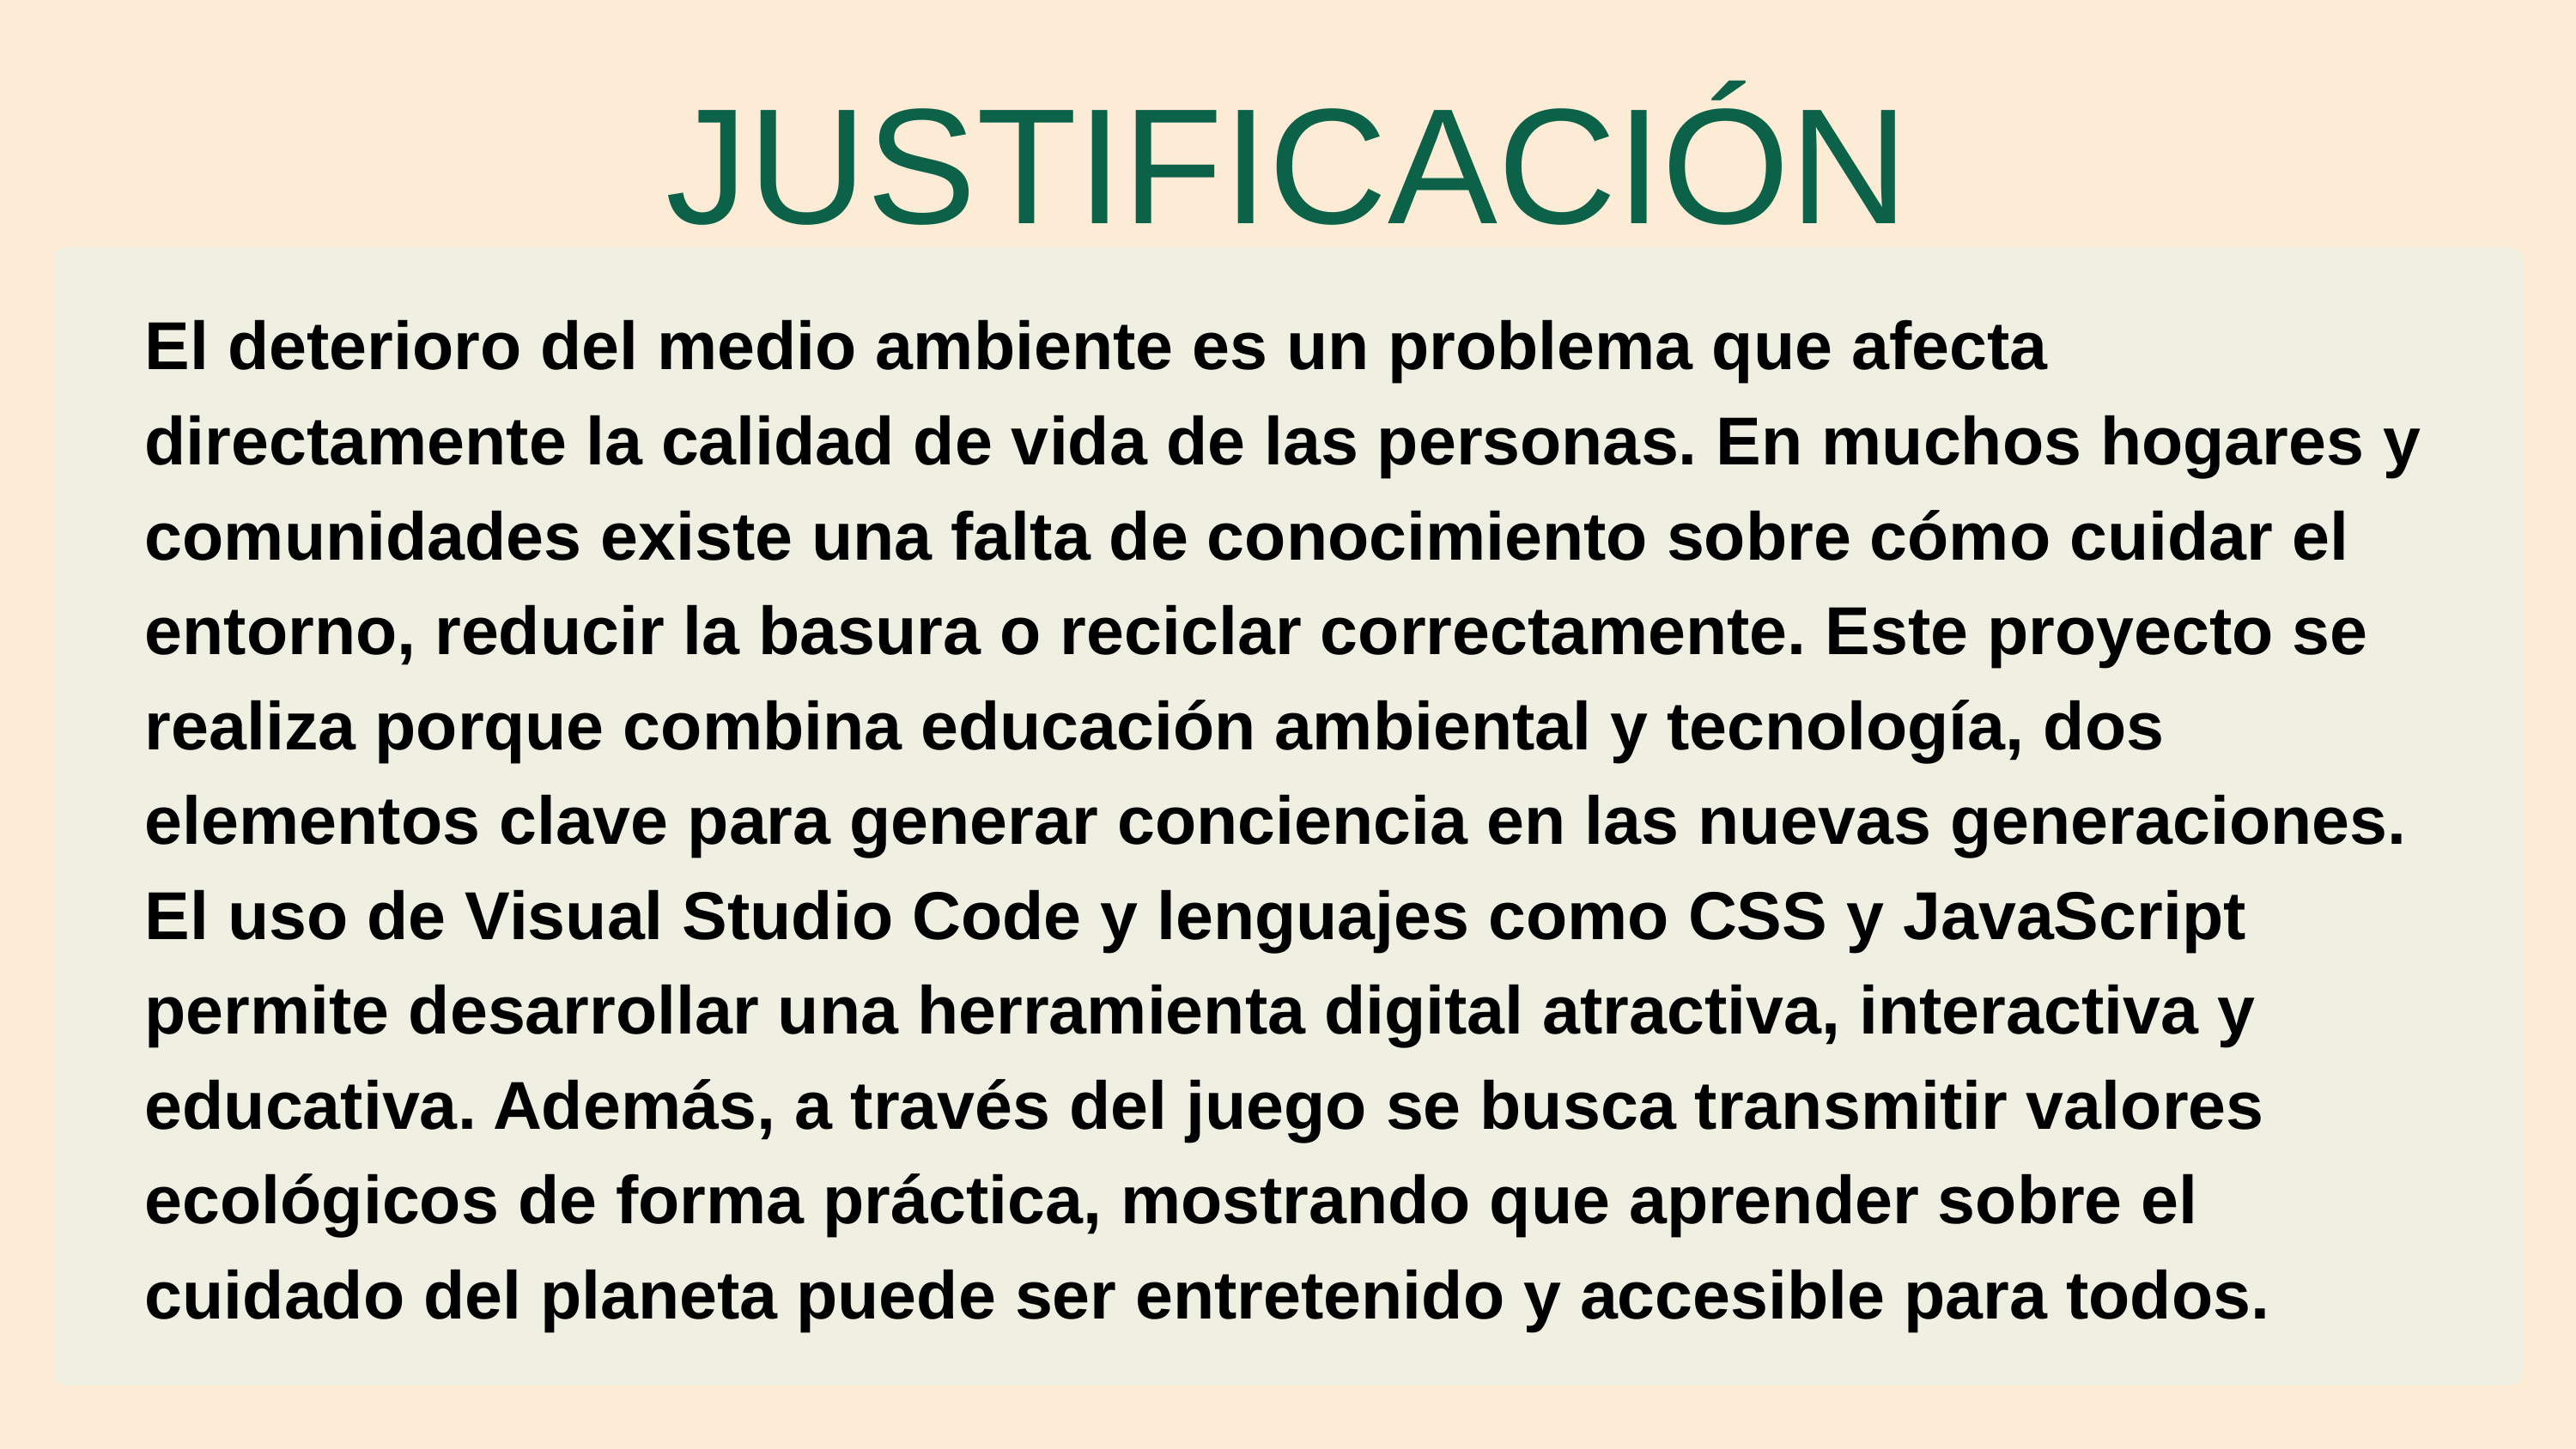

JUSTIFICACIÓN

El deterioro del medio ambiente es un problema que afecta directamente la calidad de vida de las personas. En muchos hogares y comunidades existe una falta de conocimiento sobre cómo cuidar el entorno, reducir la basura o reciclar correctamente. Este proyecto se realiza porque combina educación ambiental y tecnología, dos elementos clave para generar conciencia en las nuevas generaciones. El uso de Visual Studio Code y lenguajes como CSS y JavaScript permite desarrollar una herramienta digital atractiva, interactiva y educativa. Además, a través del juego se busca transmitir valores ecológicos de forma práctica, mostrando que aprender sobre el cuidado del planeta puede ser entretenido y accesible para todos.